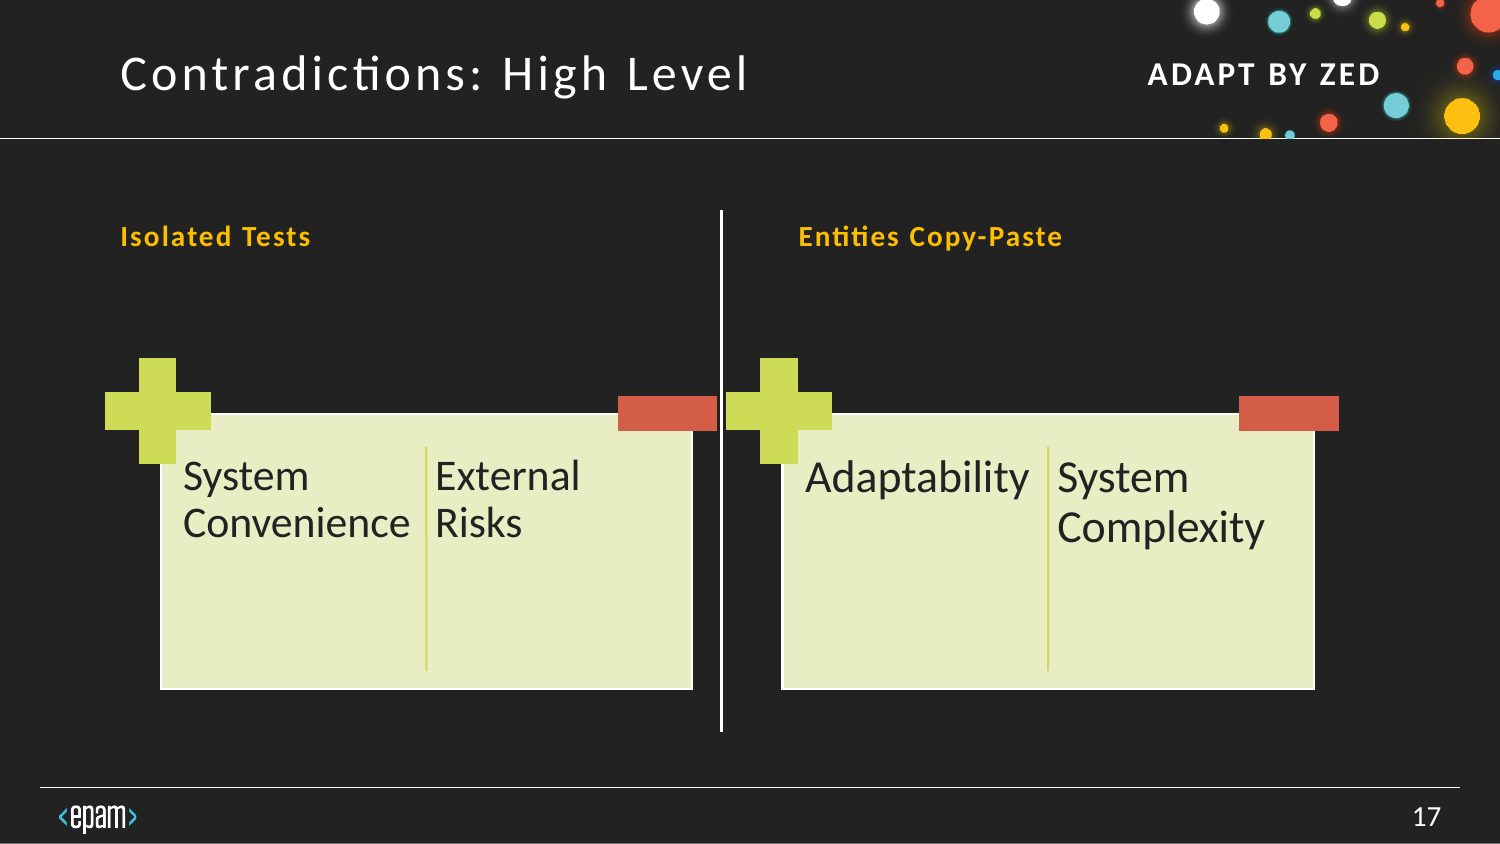

Contradictions: High Level
Isolated Tests
Entities Copy-Paste
System Convenience
External Risks
Adaptability
System Complexity
17